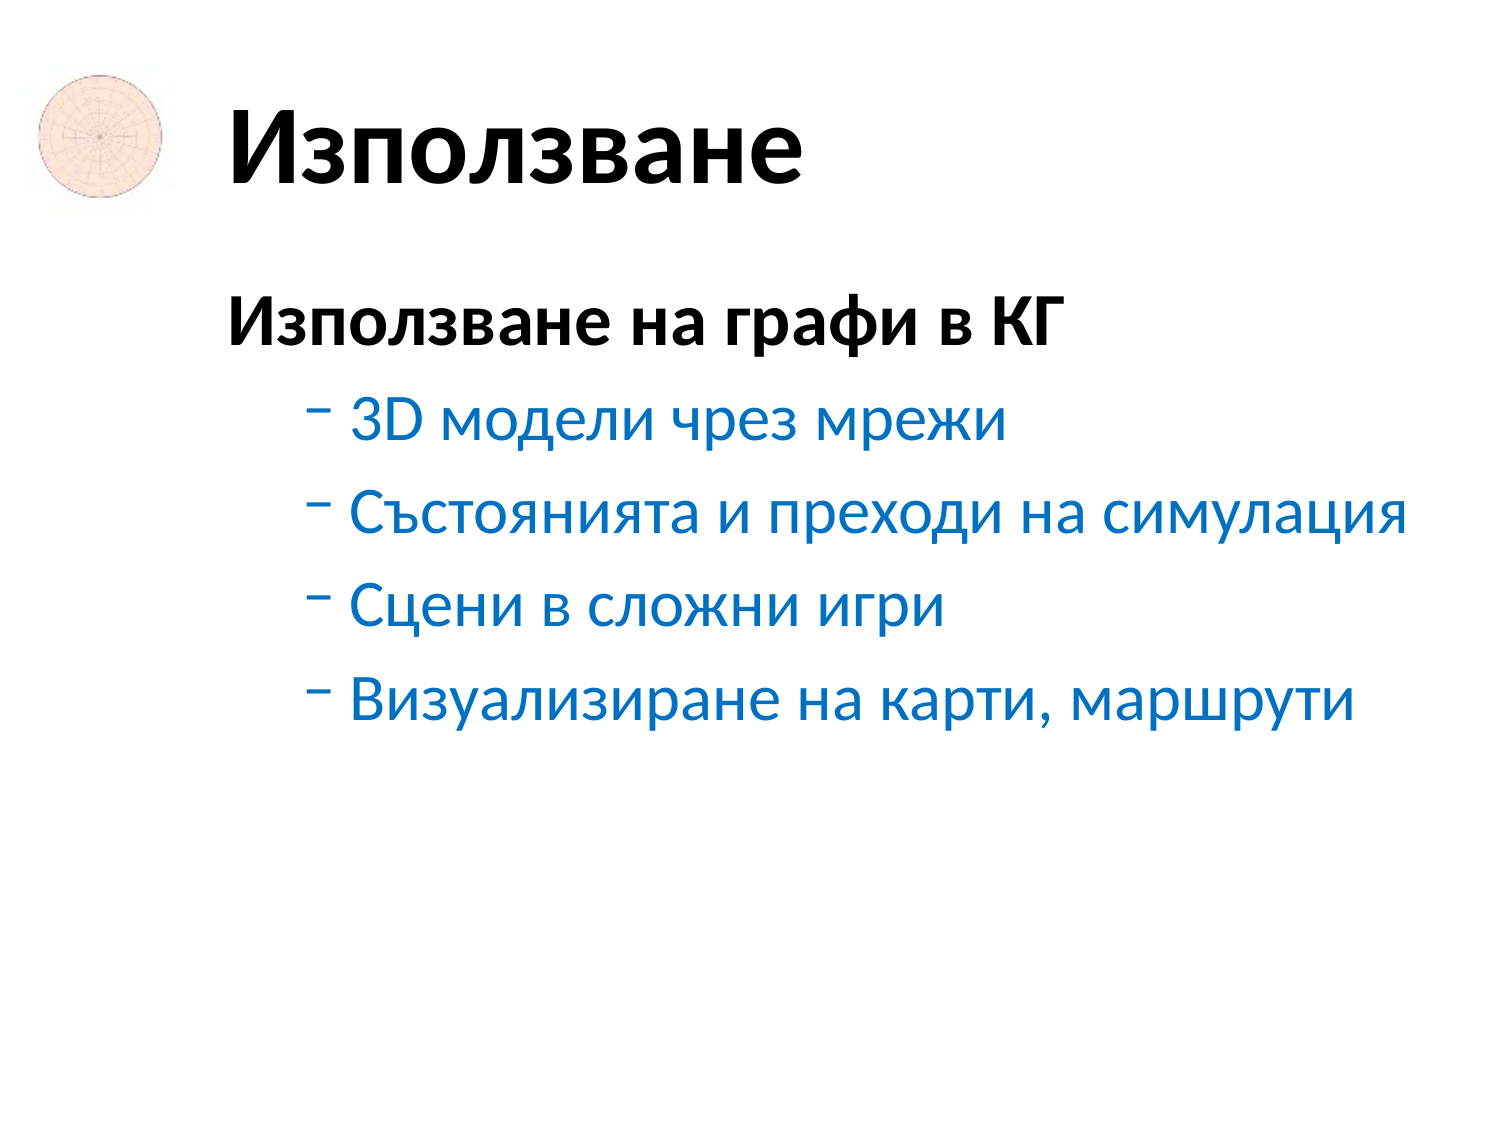

# Използване
Използване на графи в КГ
3D модели чрез мрежи
Състоянията и преходи на симулация
Сцени в сложни игри
Визуализиране на карти, маршрути